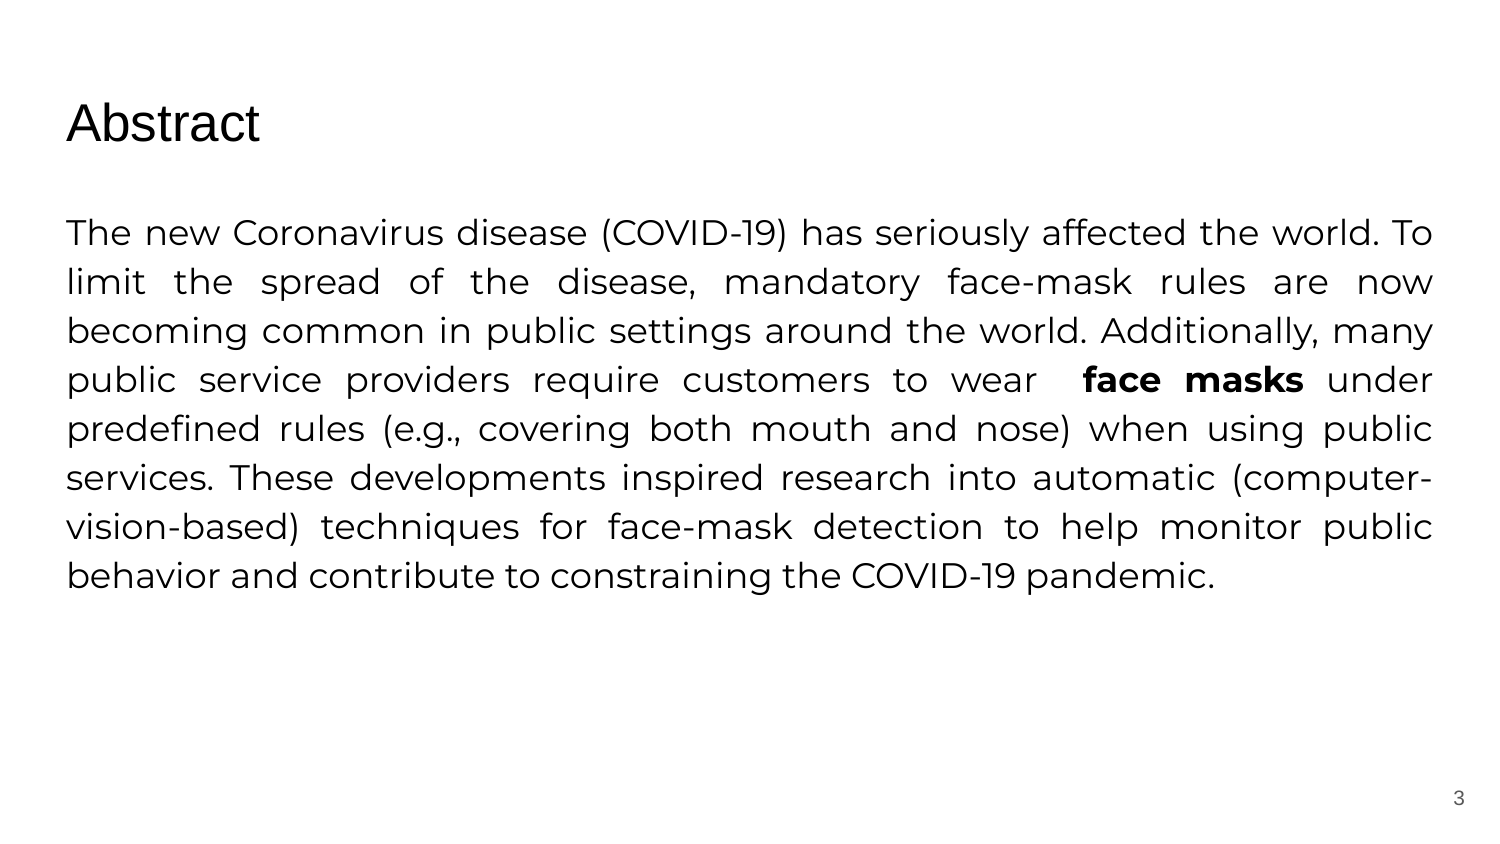

# Abstract
The new Coronavirus disease (COVID-19) has seriously affected the world. To limit the spread of the disease, mandatory face-mask rules are now becoming common in public settings around the world. Additionally, many public service providers require customers to wear  face masks under predefined rules (e.g., covering both mouth and nose) when using public services. These developments inspired research into automatic (computer-vision-based) techniques for face-mask detection to help monitor public behavior and contribute to constraining the COVID-19 pandemic.
3